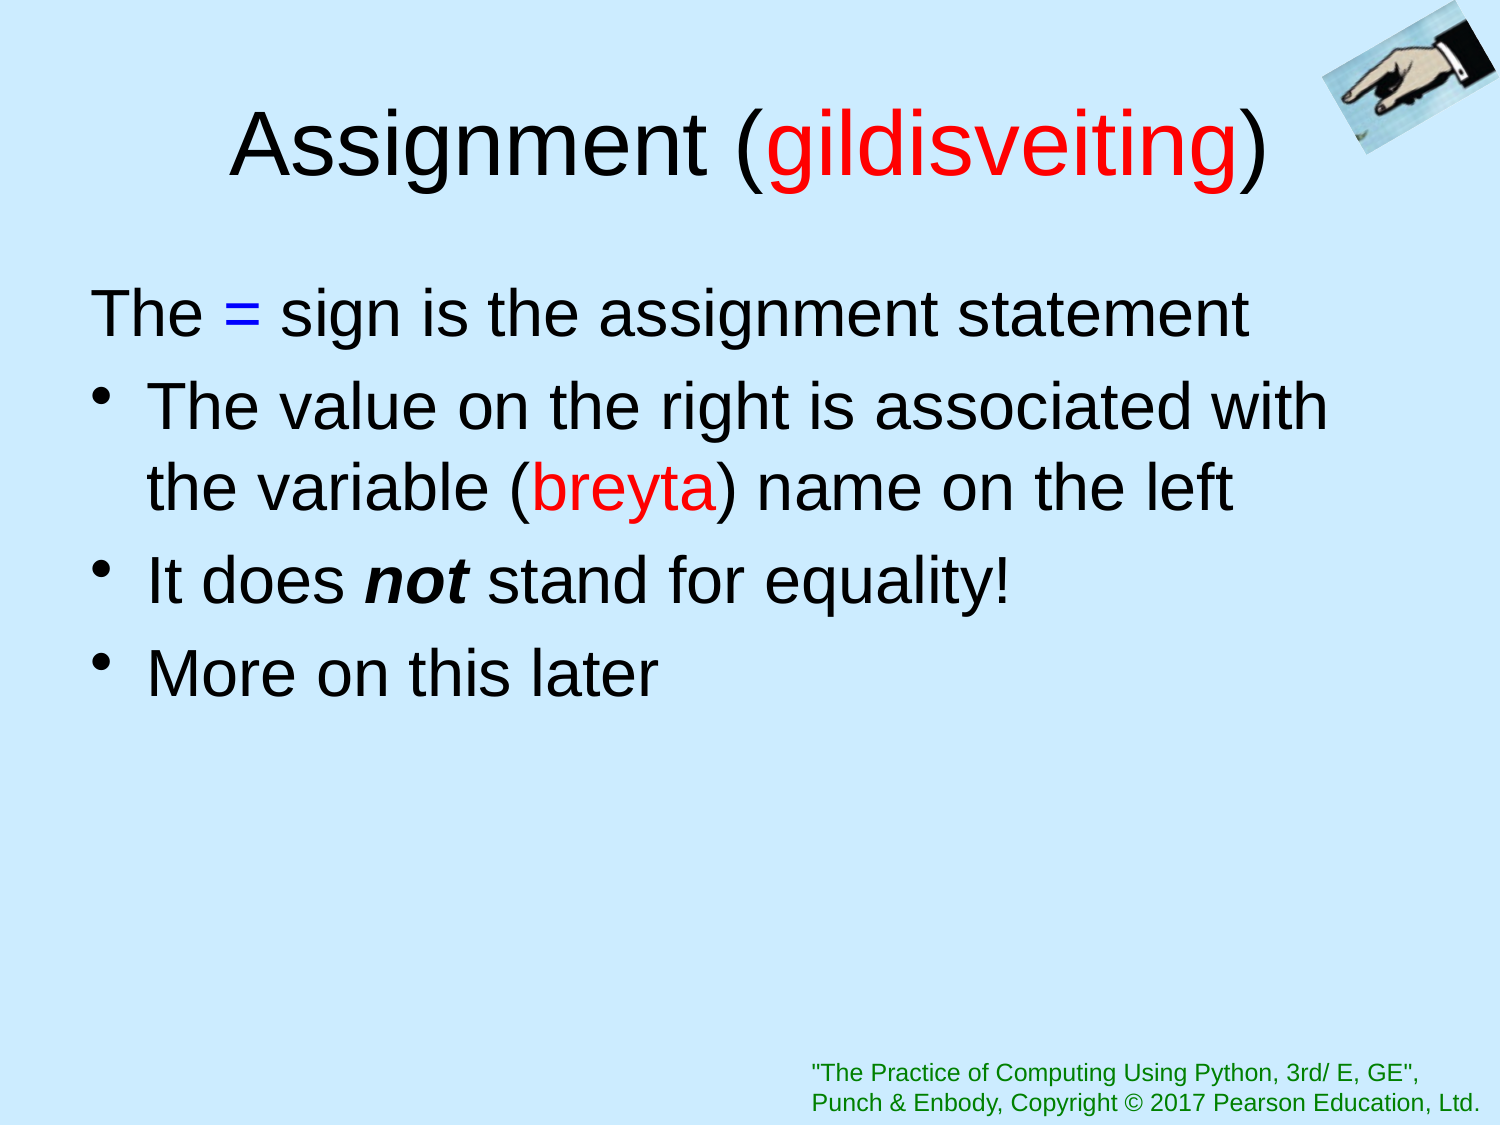

# Assignment (gildisveiting)
The = sign is the assignment statement
The value on the right is associated with the variable (breyta) name on the left
It does not stand for equality!
More on this later